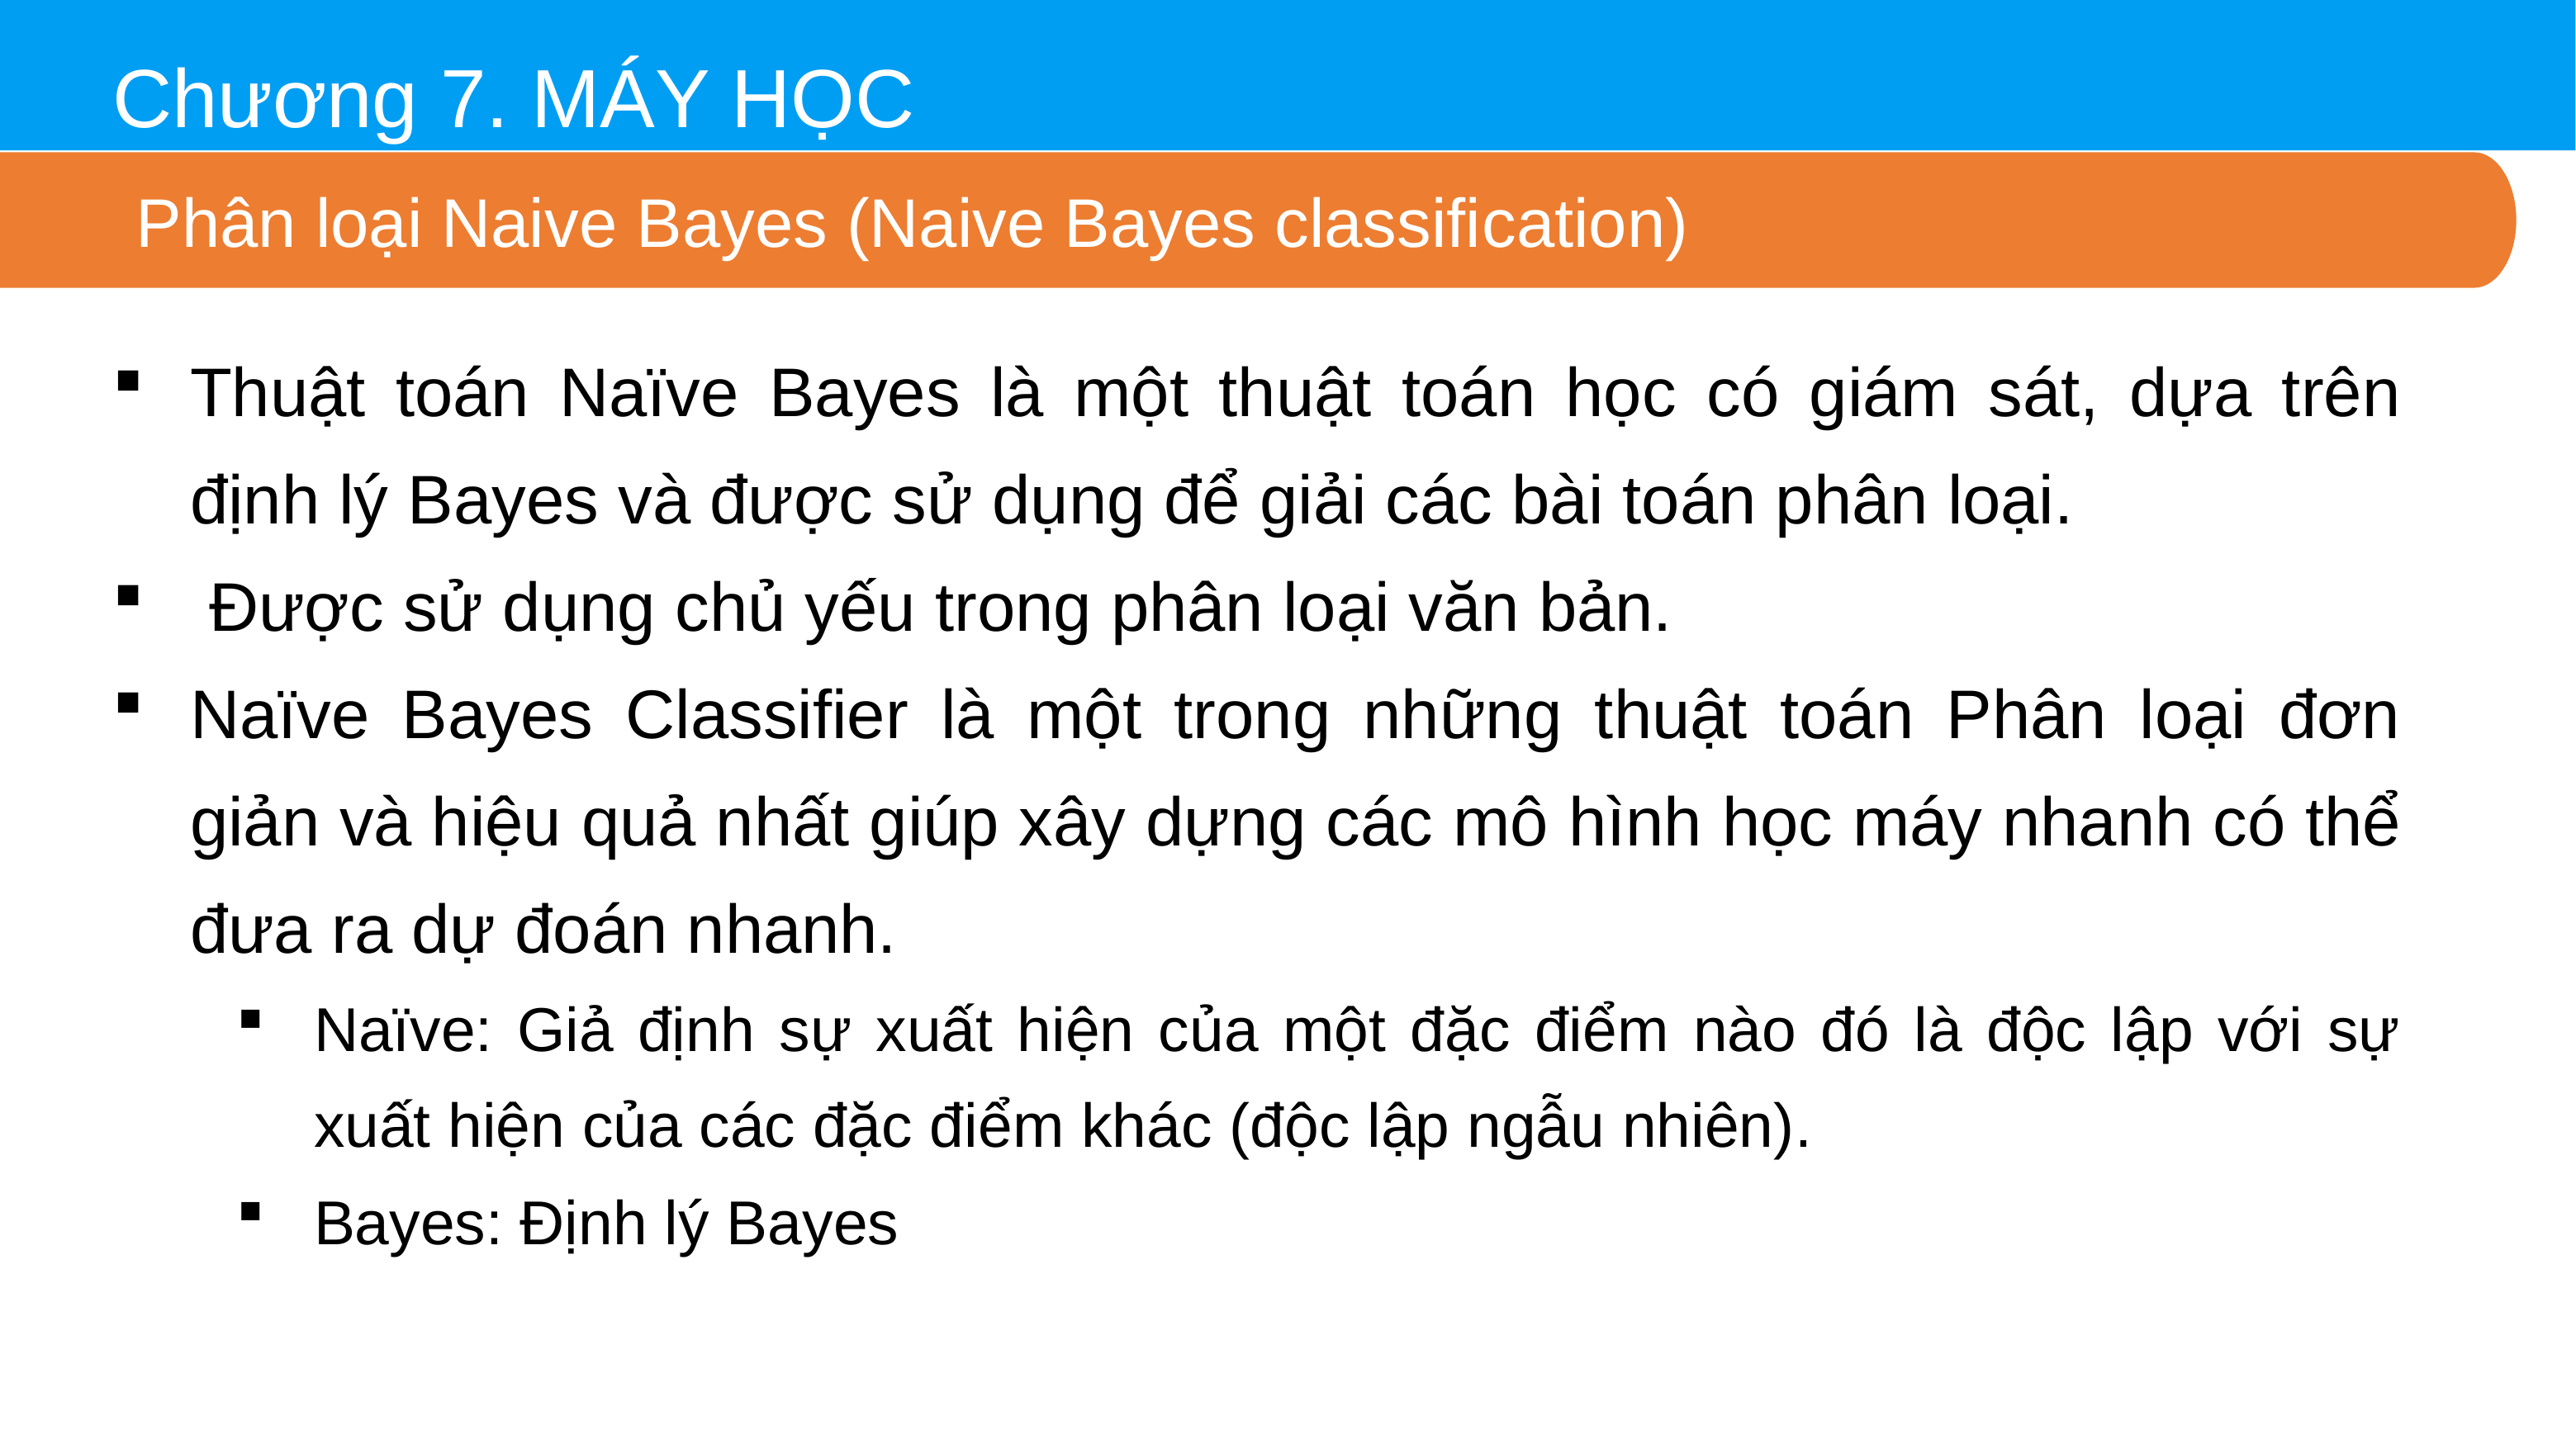

Chương 7. MÁY HỌC
Phân loại Naive Bayes (Naive Bayes classification)
Thuật toán Naïve Bayes là một thuật toán học có giám sát, dựa trên định lý Bayes và được sử dụng để giải các bài toán phân loại.
 Được sử dụng chủ yếu trong phân loại văn bản.
Naïve Bayes Classifier là một trong những thuật toán Phân loại đơn giản và hiệu quả nhất giúp xây dựng các mô hình học máy nhanh có thể đưa ra dự đoán nhanh.
Naïve: Giả định sự xuất hiện của một đặc điểm nào đó là độc lập với sự xuất hiện của các đặc điểm khác (độc lập ngẫu nhiên).
Bayes: Định lý Bayes